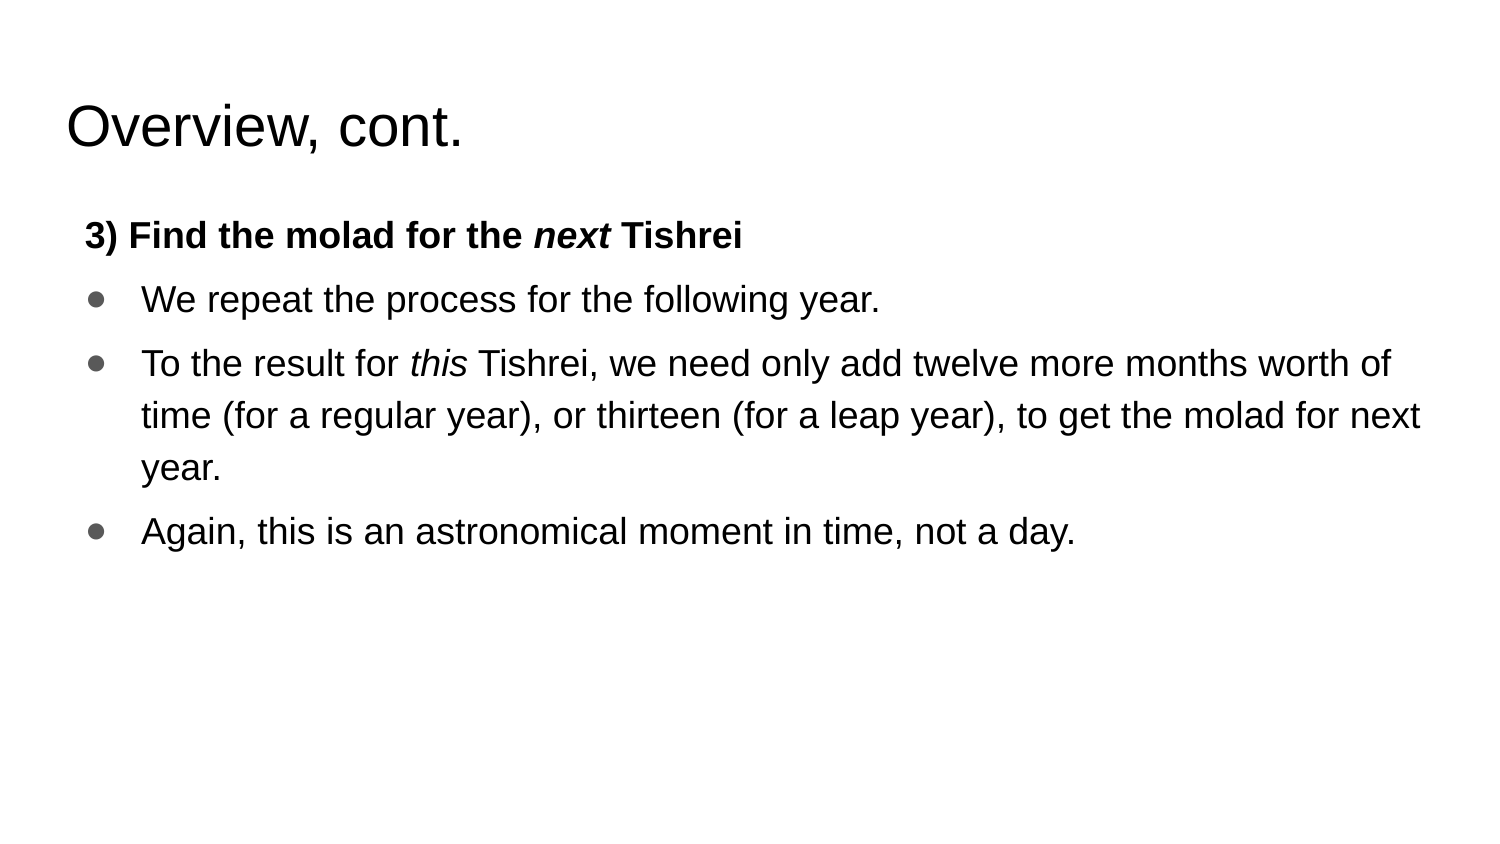

# Overview, cont.
3) Find the molad for the next Tishrei
We repeat the process for the following year.
To the result for this Tishrei, we need only add twelve more months worth of time (for a regular year), or thirteen (for a leap year), to get the molad for next year.
Again, this is an astronomical moment in time, not a day.